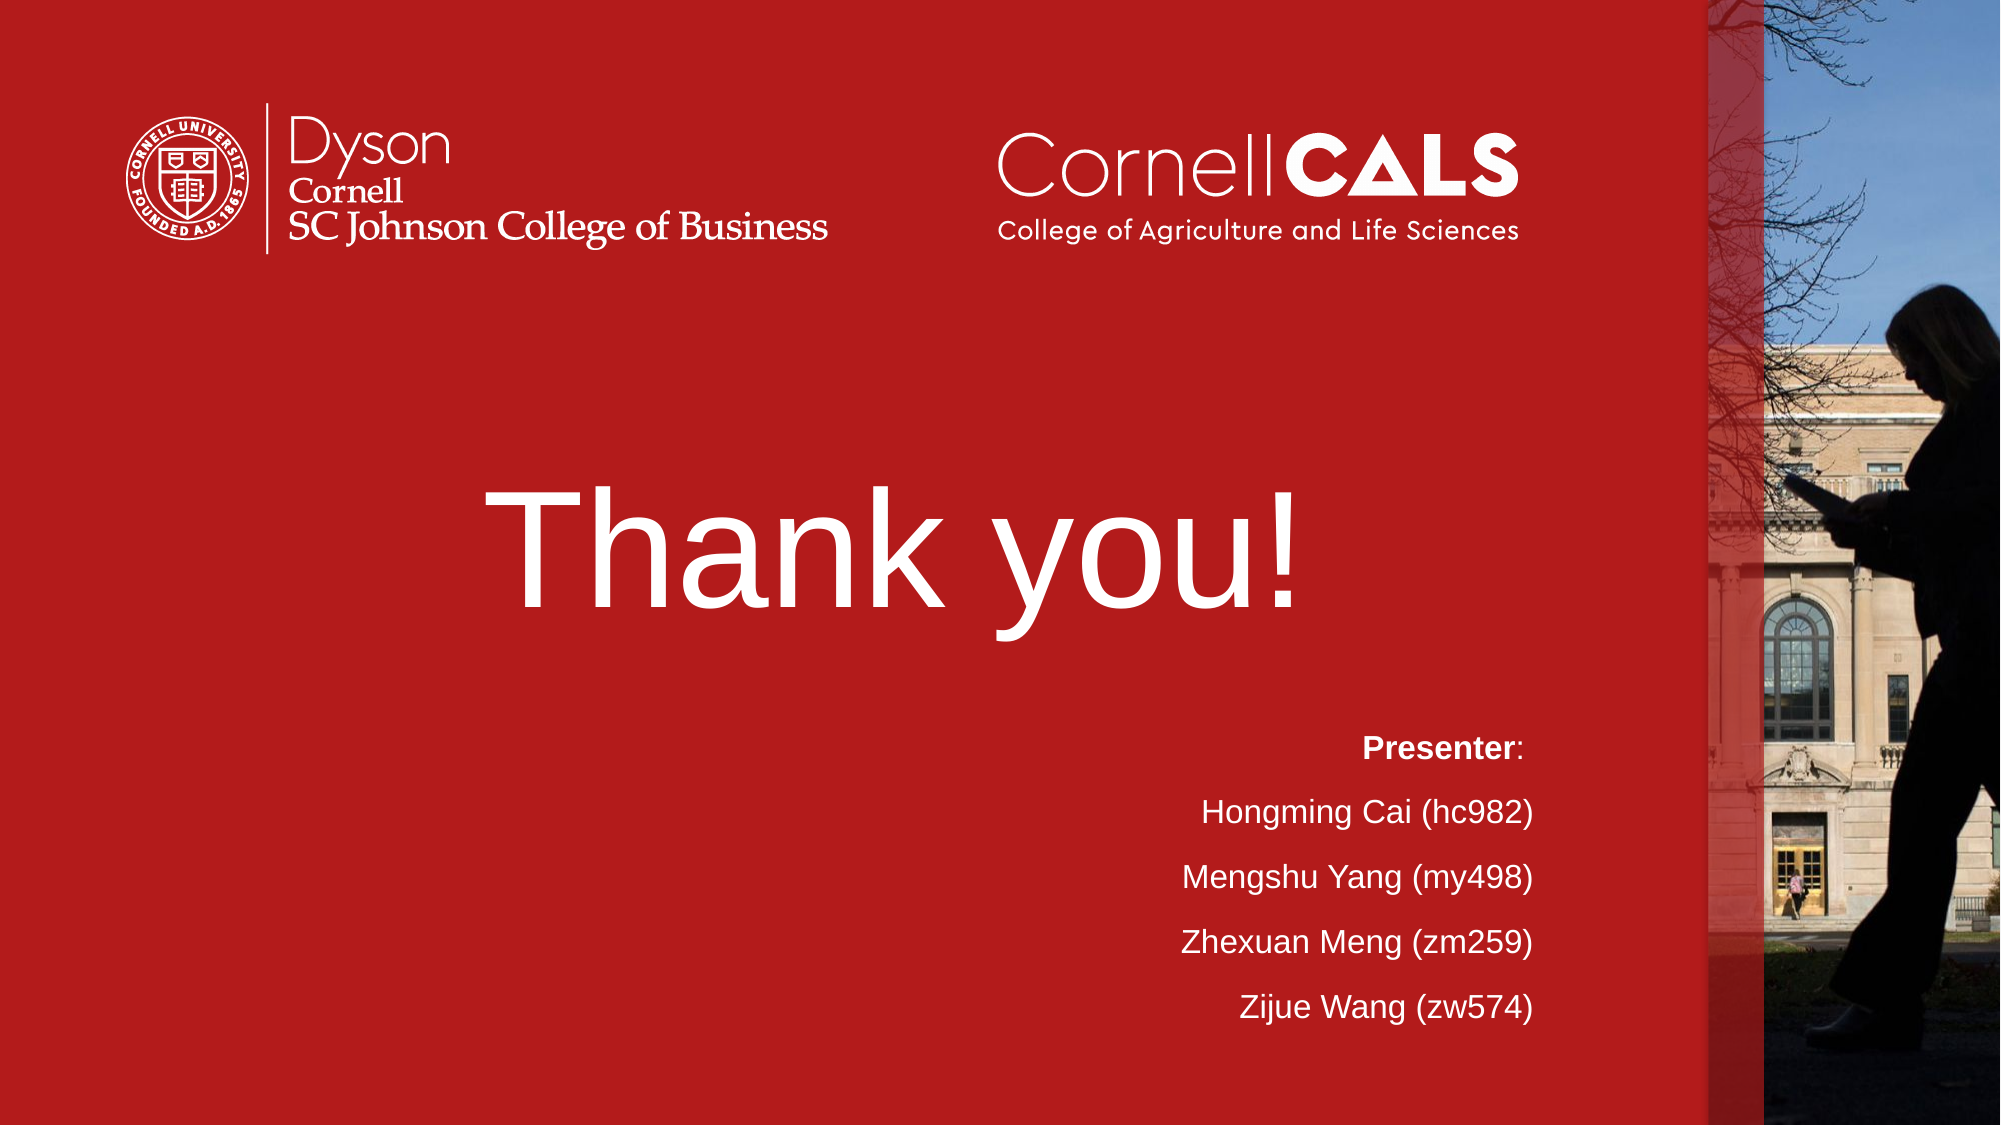

# Thank you!
Presenter:
Hongming Cai (hc982)
Mengshu Yang (my498)
Zhexuan Meng (zm259)
Zijue Wang (zw574)